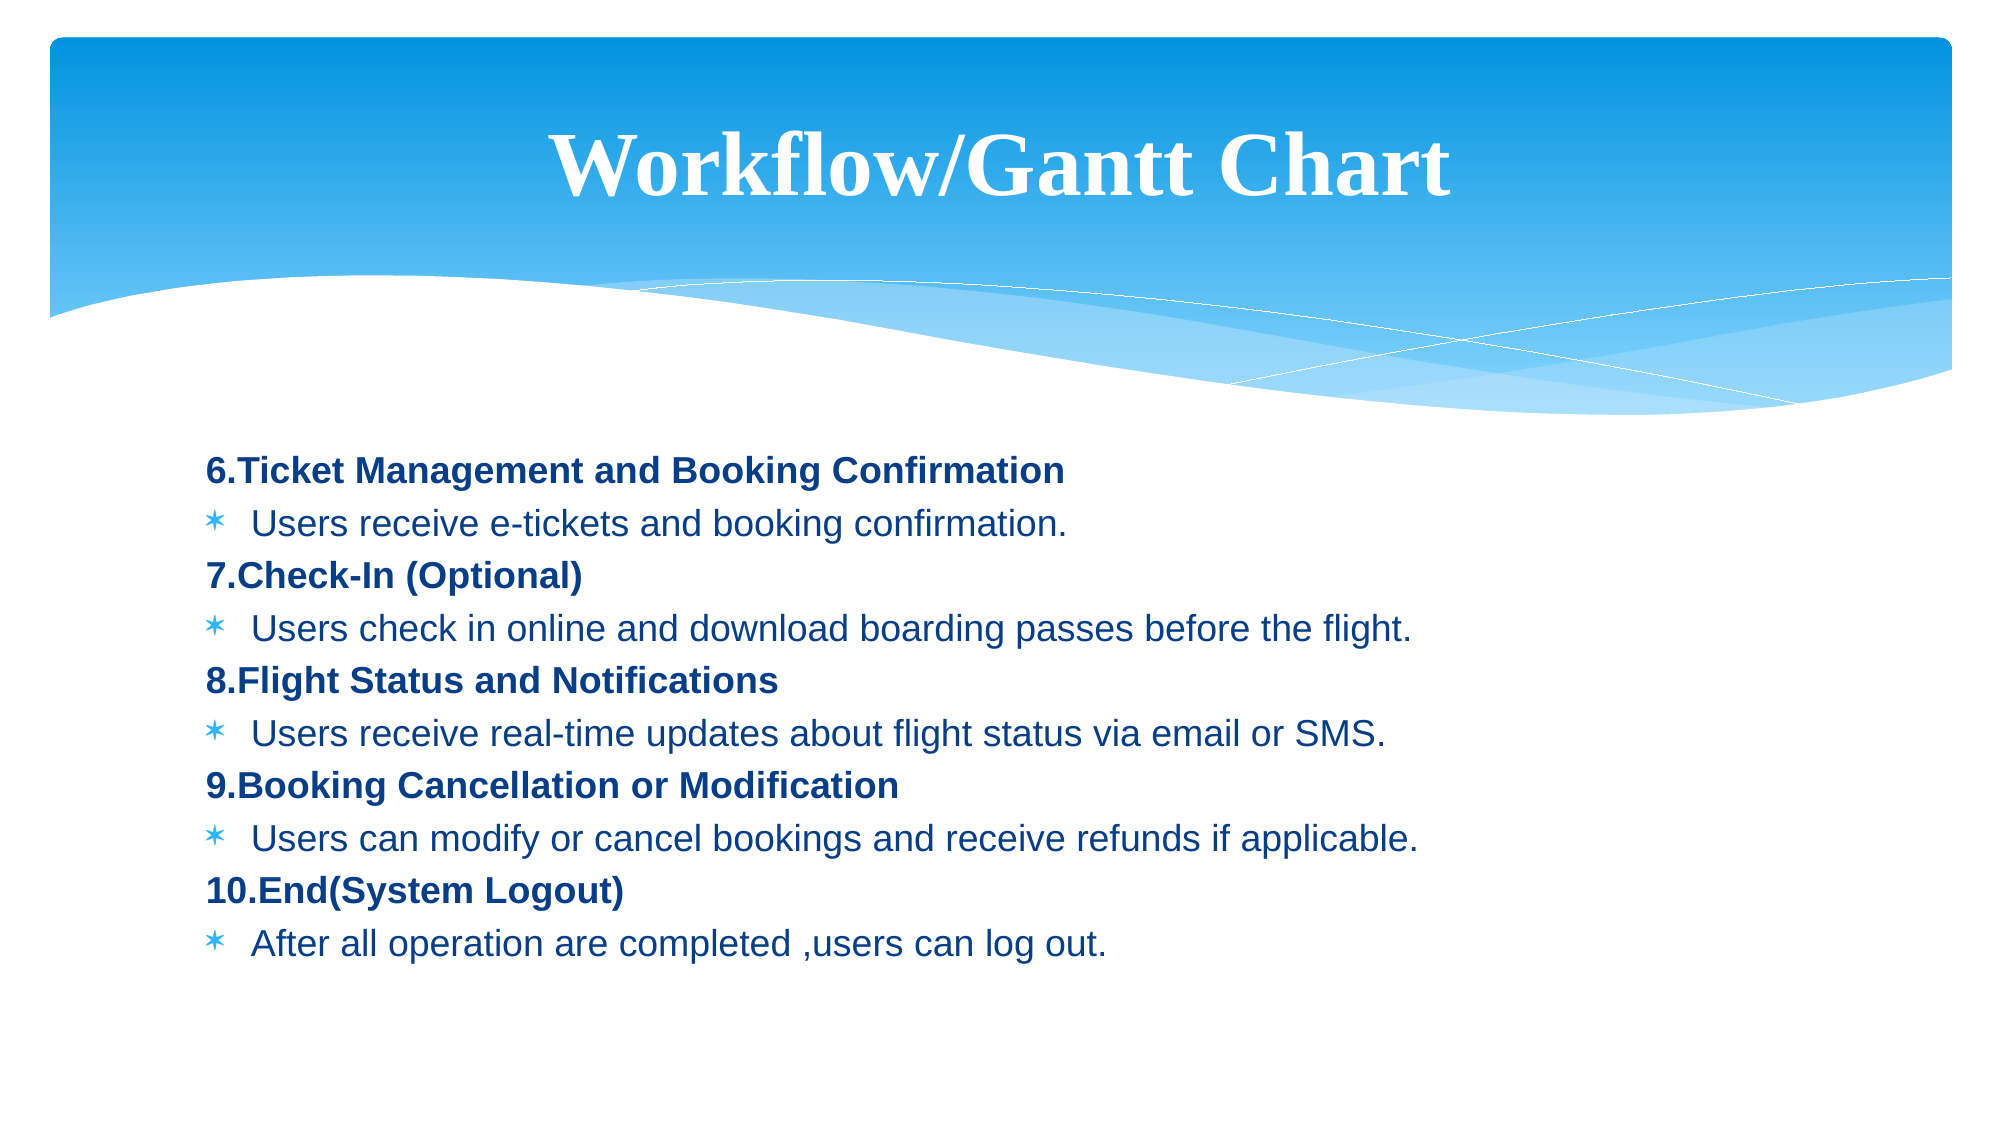

# Workflow/Gantt Chart
6.Ticket Management and Booking Confirmation
Users receive e-tickets and booking confirmation.
7.Check-In (Optional)
Users check in online and download boarding passes before the flight.
8.Flight Status and Notifications
Users receive real-time updates about flight status via email or SMS.
9.Booking Cancellation or Modification
Users can modify or cancel bookings and receive refunds if applicable.
10.End(System Logout)
After all operation are completed ,users can log out.